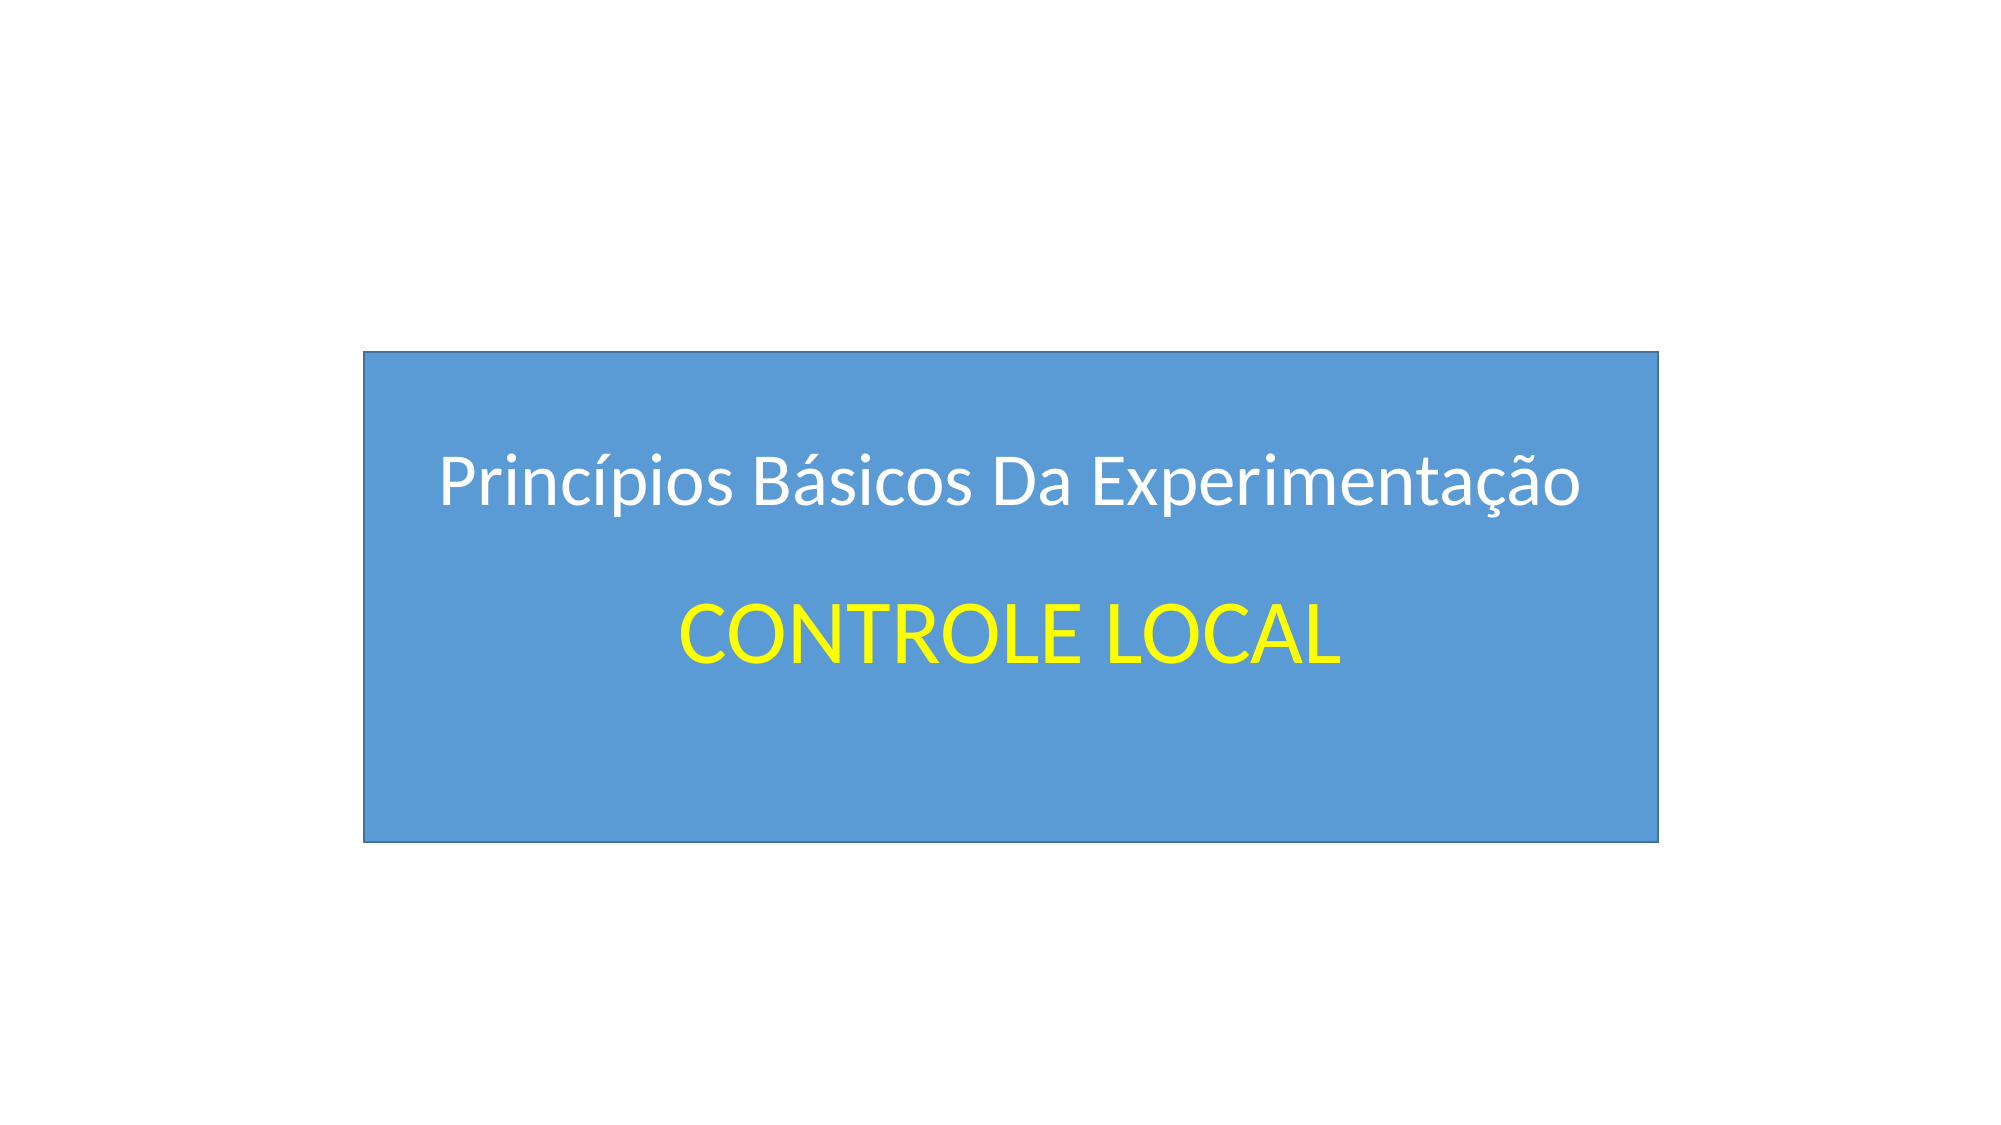

# Princípios Básicos Da Experimentação CONTROLE LOCAL